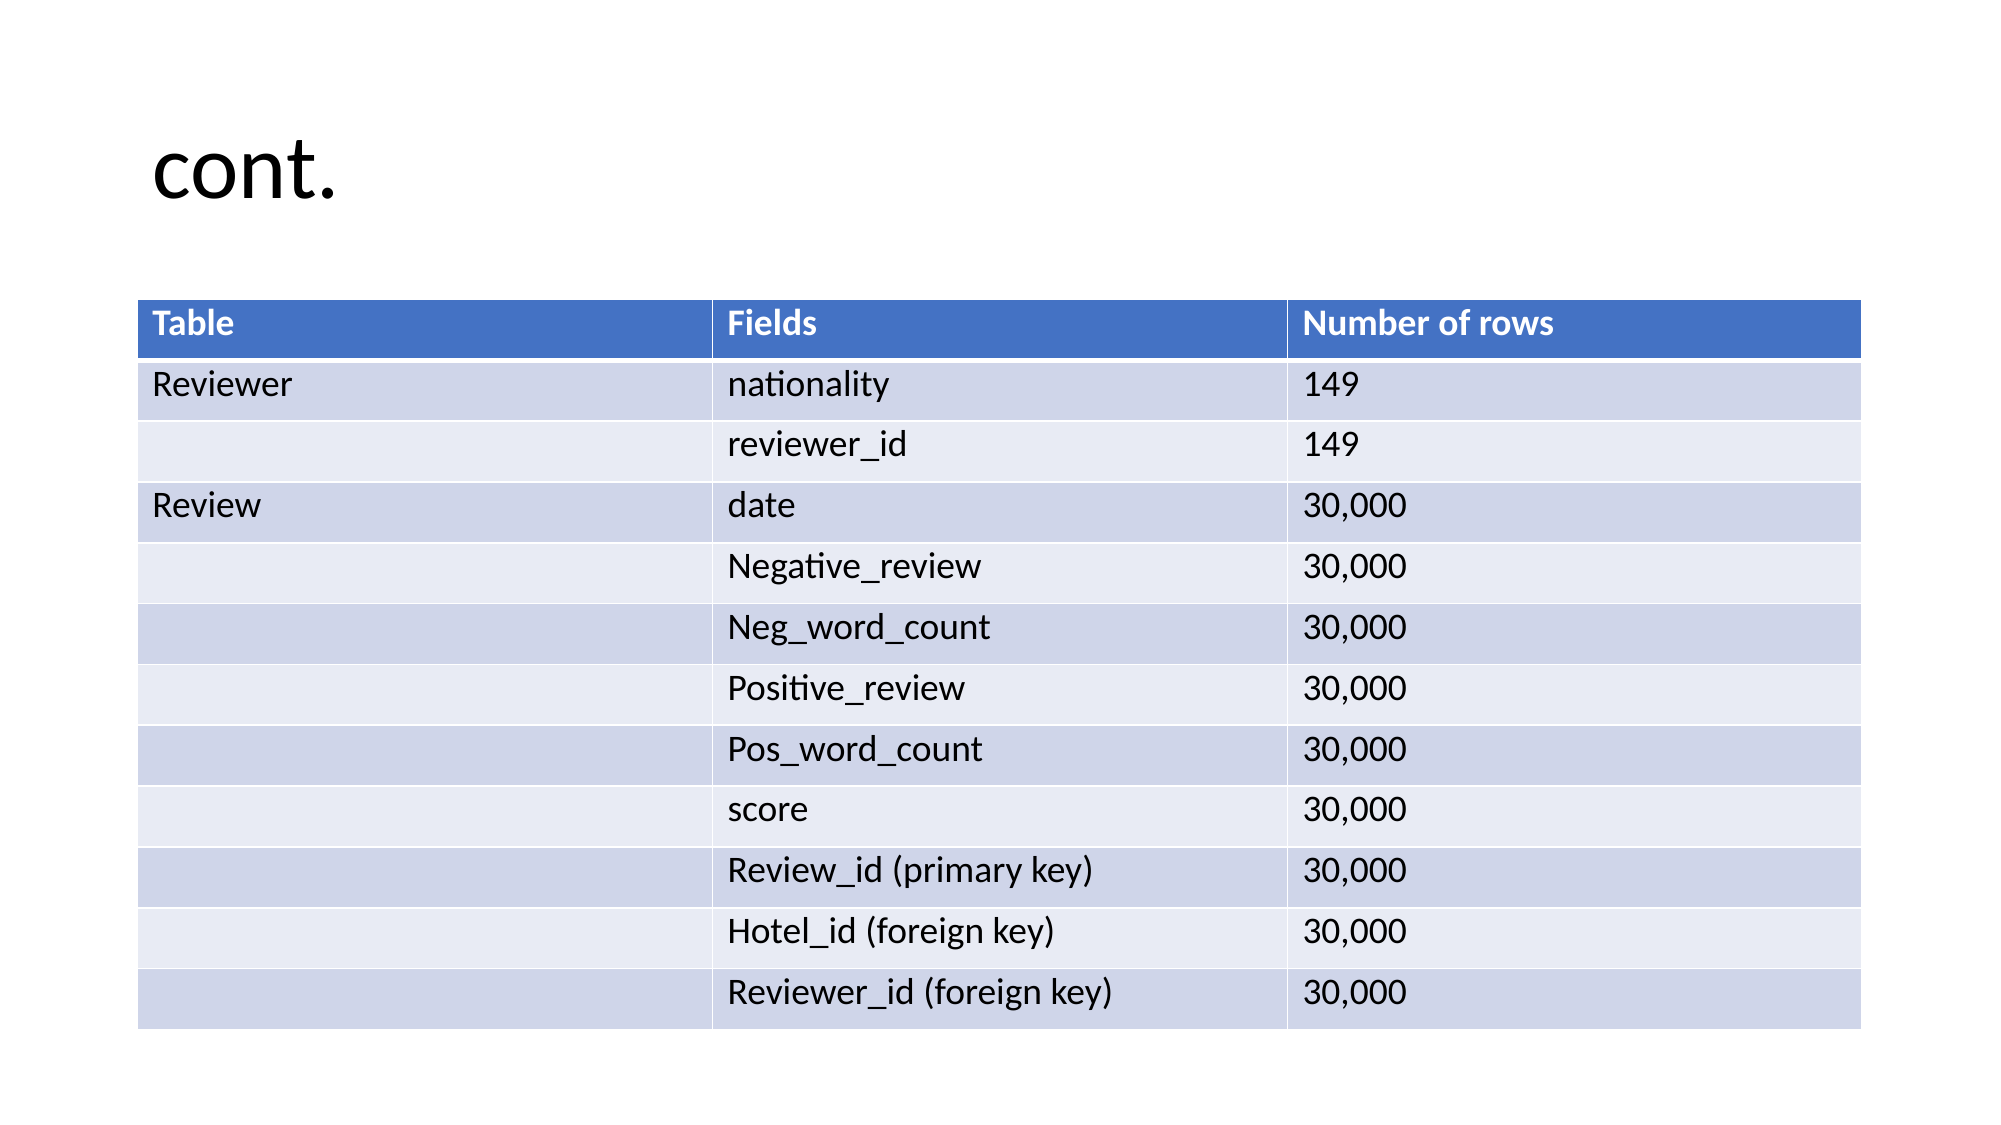

# cont.
| Table | Fields | Number of rows |
| --- | --- | --- |
| Reviewer | nationality | 149 |
|  | reviewer\_id | 149 |
| Review | date | 30,000 |
|  | Negative\_review | 30,000 |
|  | Neg\_word\_count | 30,000 |
|  | Positive\_review | 30,000 |
|  | Pos\_word\_count | 30,000 |
|  | score | 30,000 |
|  | Review\_id (primary key) | 30,000 |
|  | Hotel\_id (foreign key) | 30,000 |
|  | Reviewer\_id (foreign key) | 30,000 |